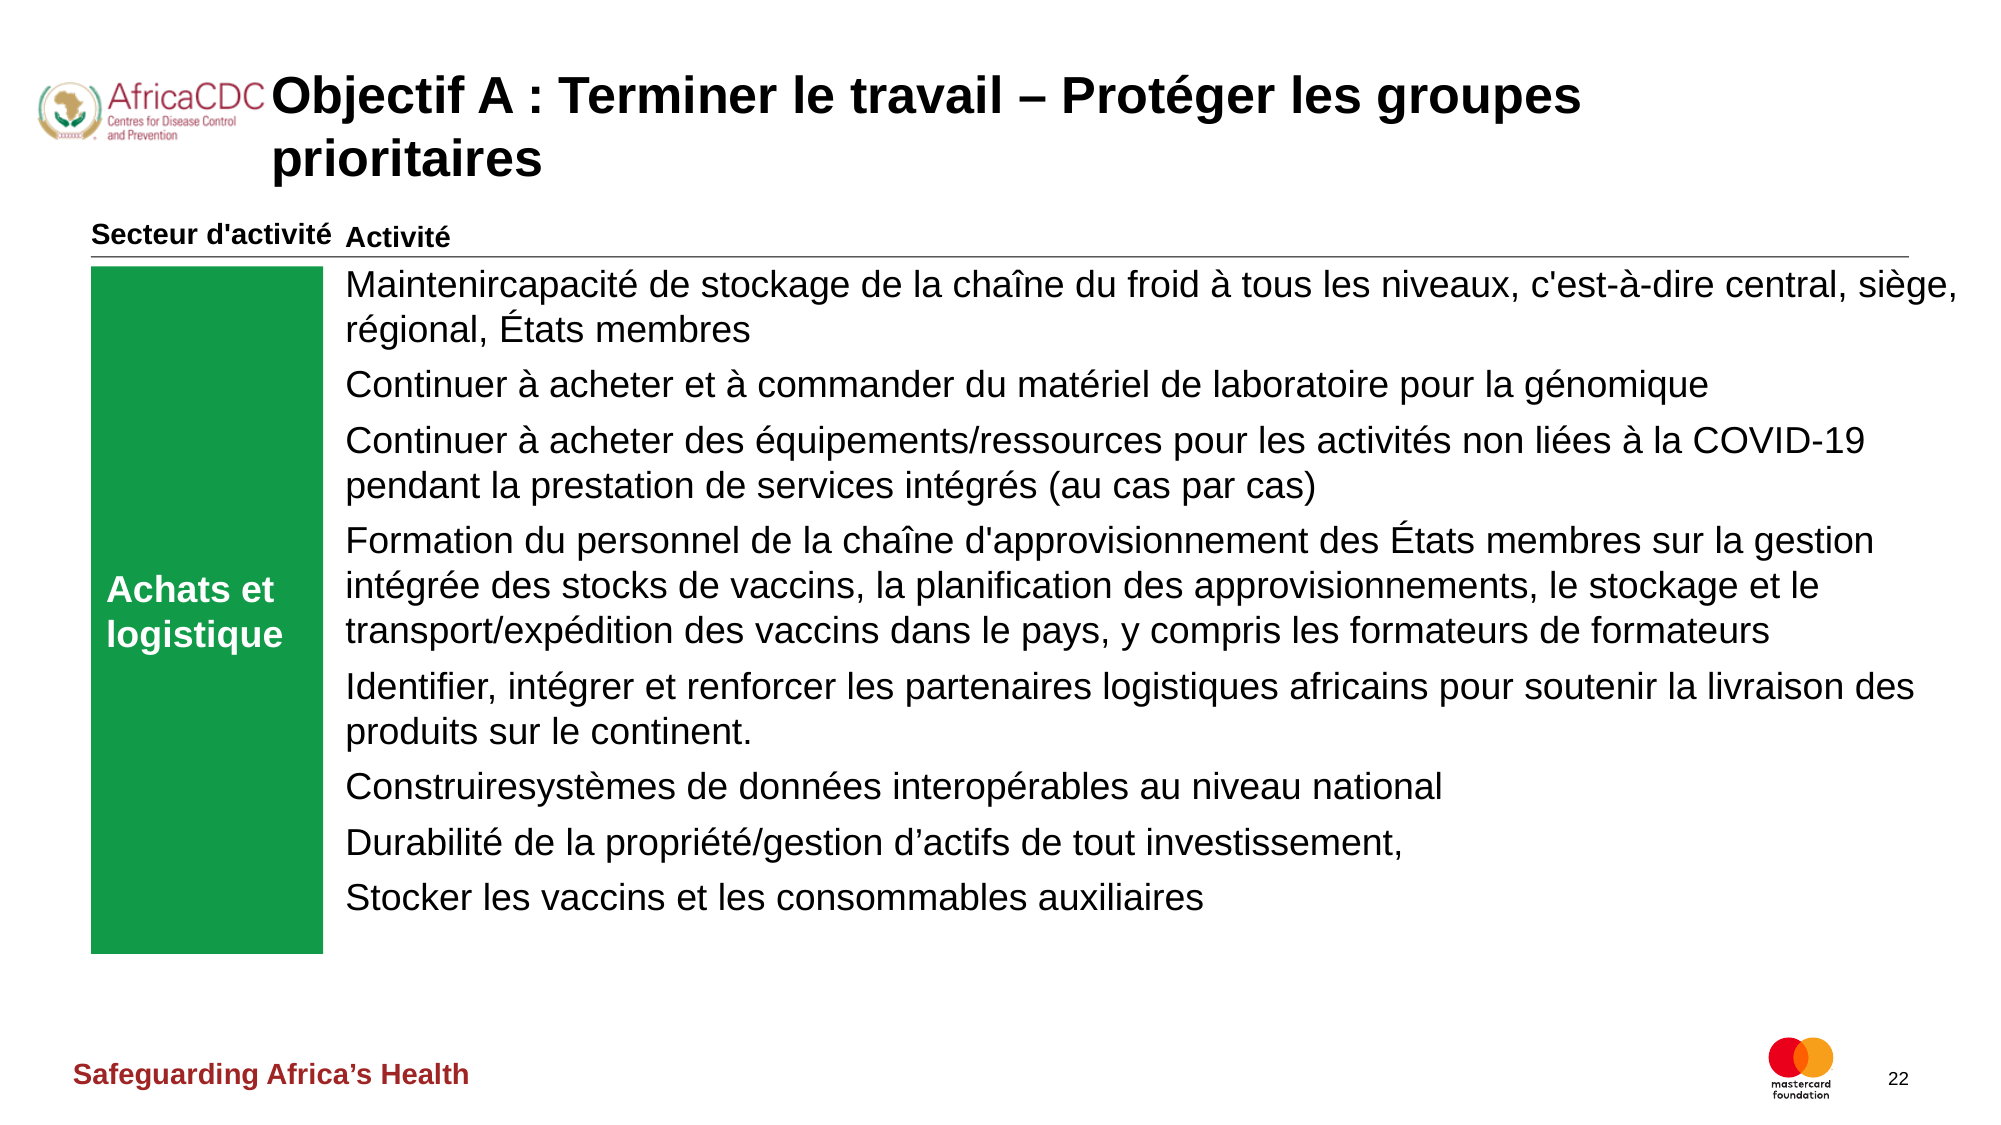

# Objectif A : Terminer le travail – Protéger les groupes prioritaires
Secteur d'activité
Activité
Maintenircapacité de stockage de la chaîne du froid à tous les niveaux, c'est-à-dire central, siège, régional, États membres
Continuer à acheter et à commander du matériel de laboratoire pour la génomique
Continuer à acheter des équipements/ressources pour les activités non liées à la COVID-19 pendant la prestation de services intégrés (au cas par cas)
Formation du personnel de la chaîne d'approvisionnement des États membres sur la gestion intégrée des stocks de vaccins, la planification des approvisionnements, le stockage et le transport/expédition des vaccins dans le pays, y compris les formateurs de formateurs
Identifier, intégrer et renforcer les partenaires logistiques africains pour soutenir la livraison des produits sur le continent.
Construiresystèmes de données interopérables au niveau national
Durabilité de la propriété/gestion d’actifs de tout investissement,
Stocker les vaccins et les consommables auxiliaires
Achats et logistique